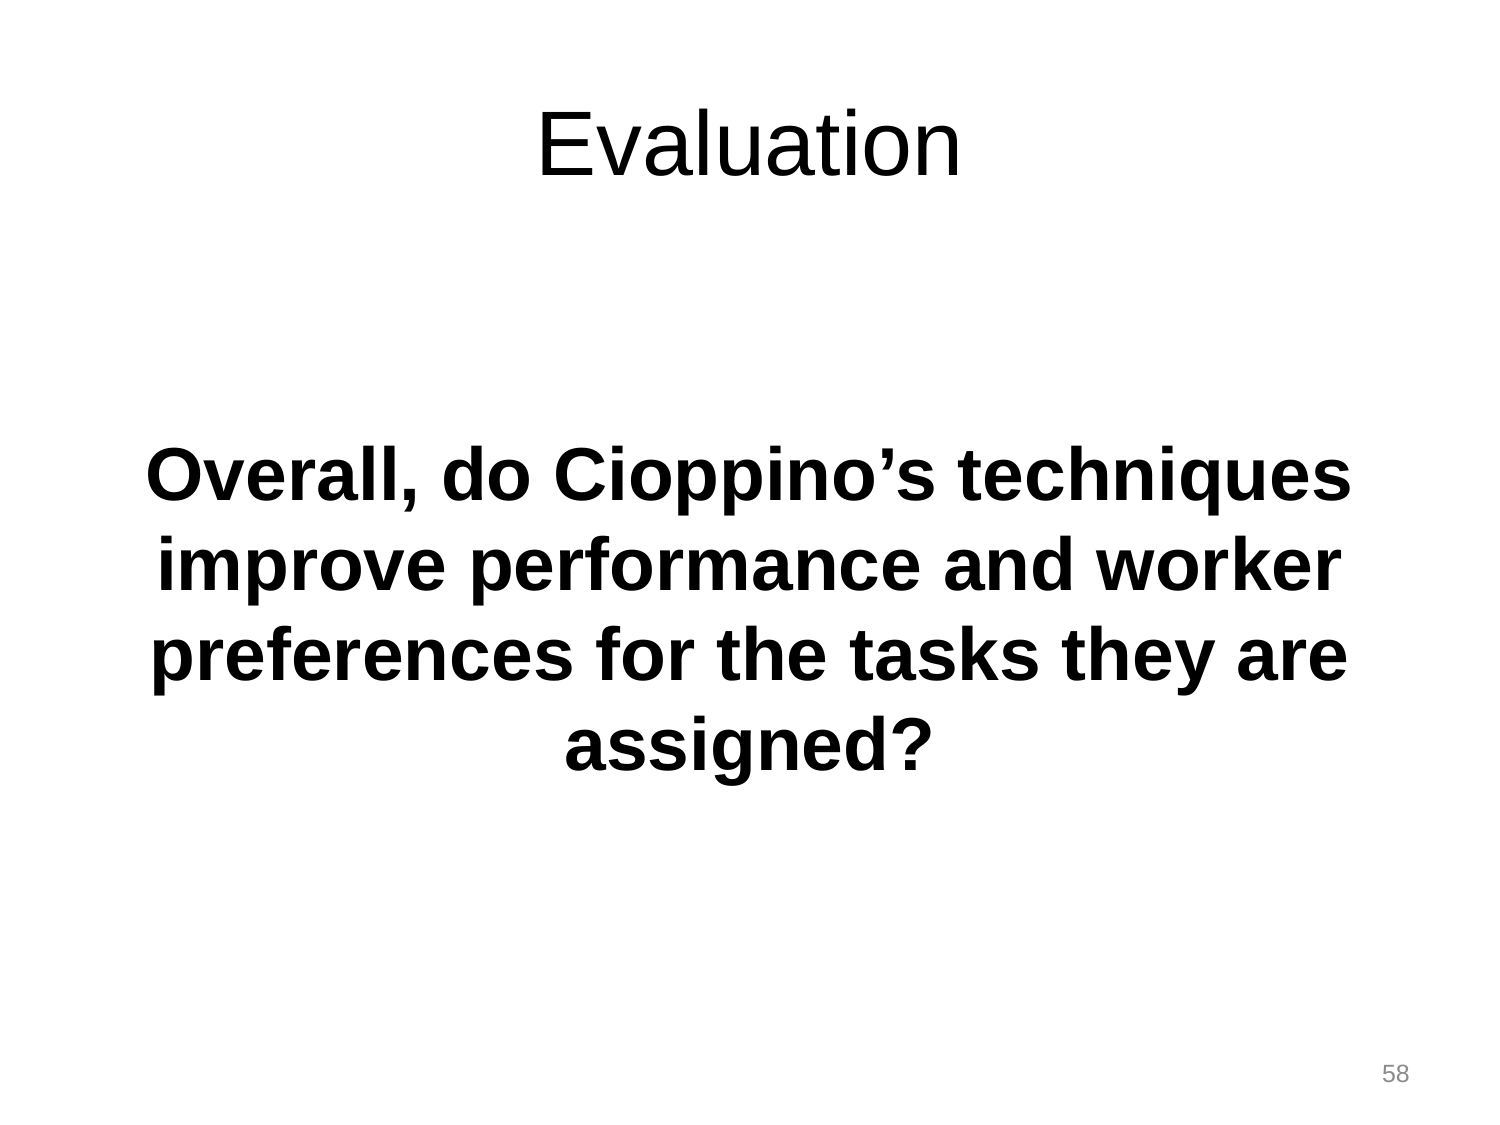

# Evaluation
Overall, do Cioppino’s techniques improve performance and worker preferences for the tasks they are assigned?
58